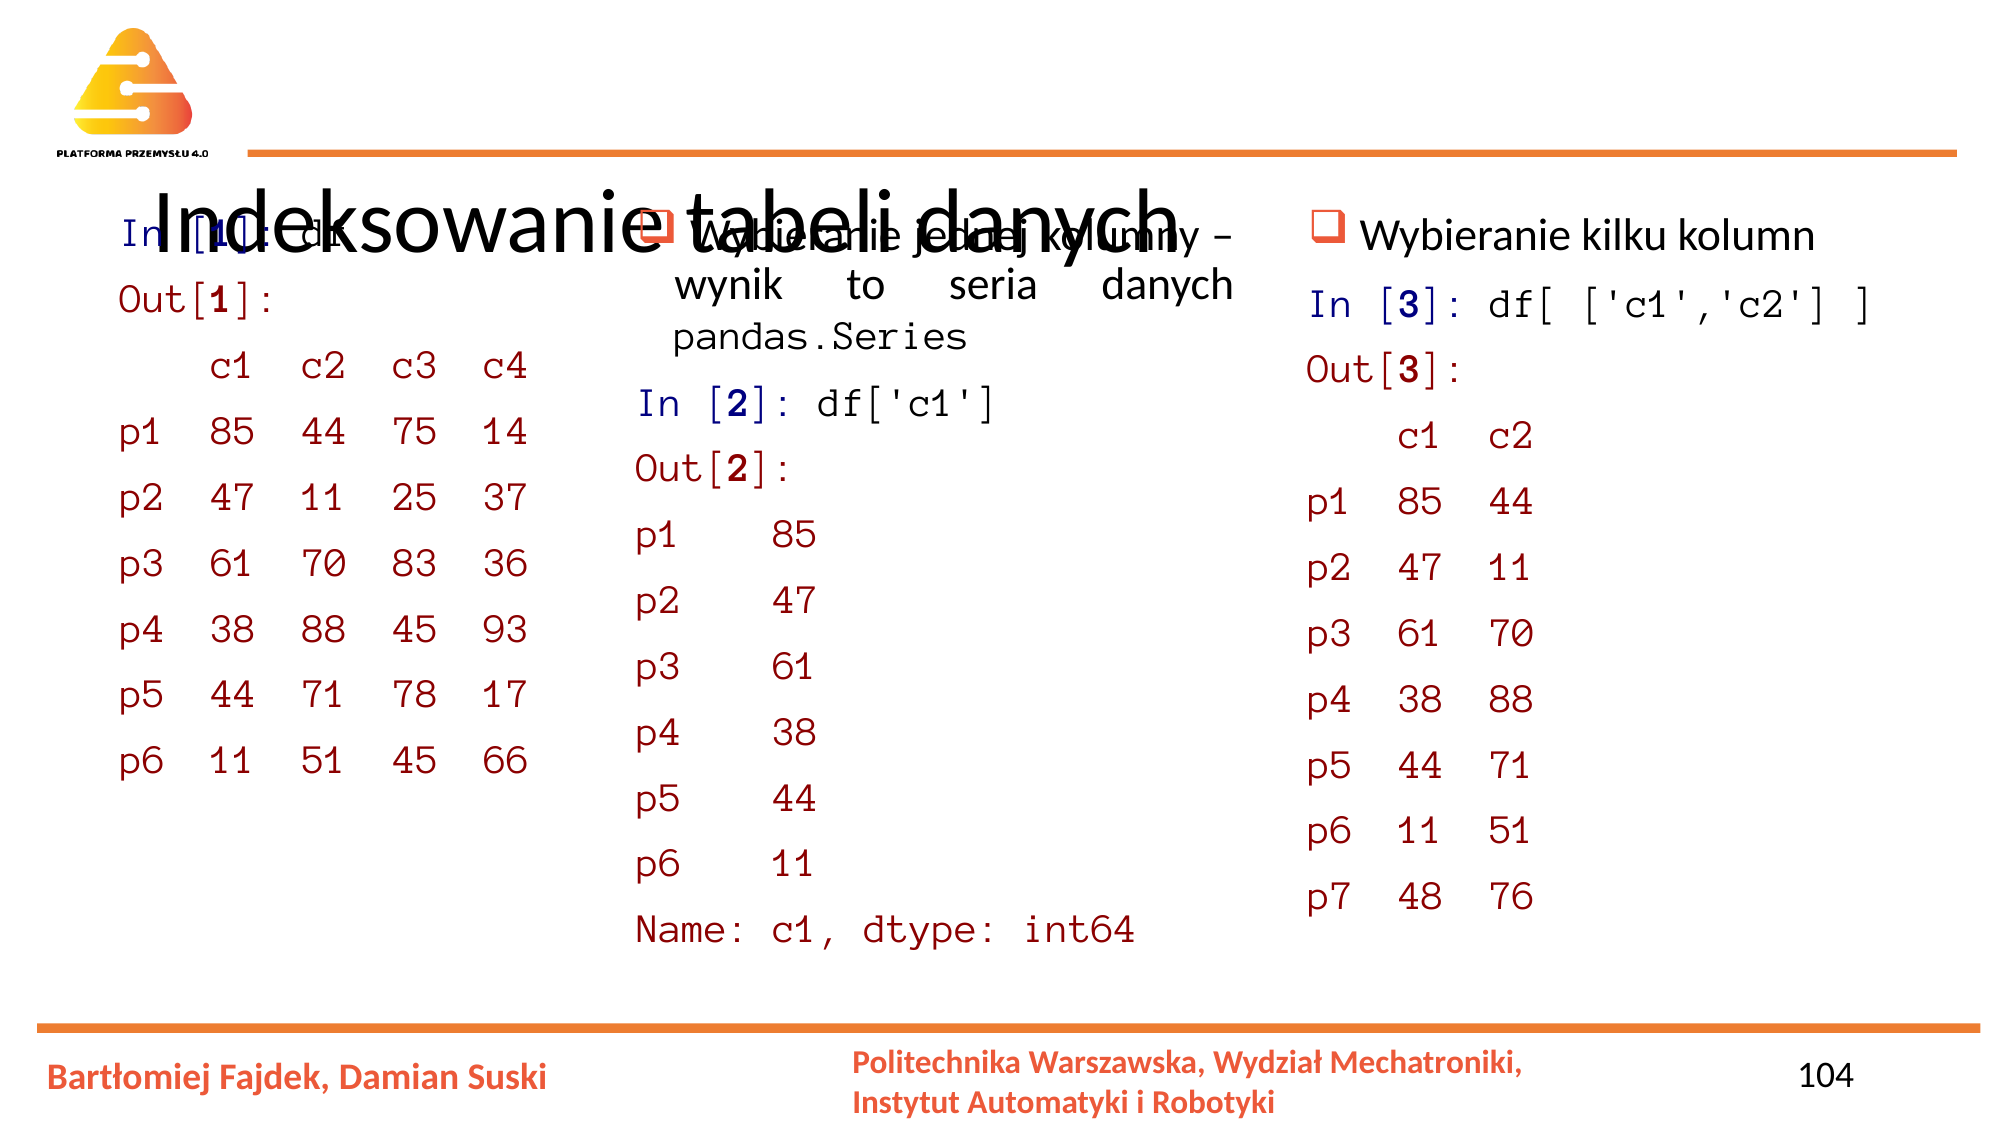

# Indeksowanie tabeli danych
In [1]: df
Out[1]:
    c1  c2  c3  c4
p1  85  44  75  14
p2  47  11  25  37
p3  61  70  83  36
p4  38  88  45  93
p5  44  71  78  17
p6  11  51  45  66
 Wybieranie jednej kolumny – wynik to seria danych pandas.Series
In [2]: df['c1']
Out[2]:
p1    85
p2    47
p3    61
p4    38
p5    44
p6    11
Name: c1, dtype: int64
 Wybieranie kilku kolumn
In [3]: df[ ['c1','c2'] ]
Out[3]:
    c1  c2
p1  85  44
p2  47  11
p3  61  70
p4  38  88
p5  44  71
p6  11  51
p7  48  76

104